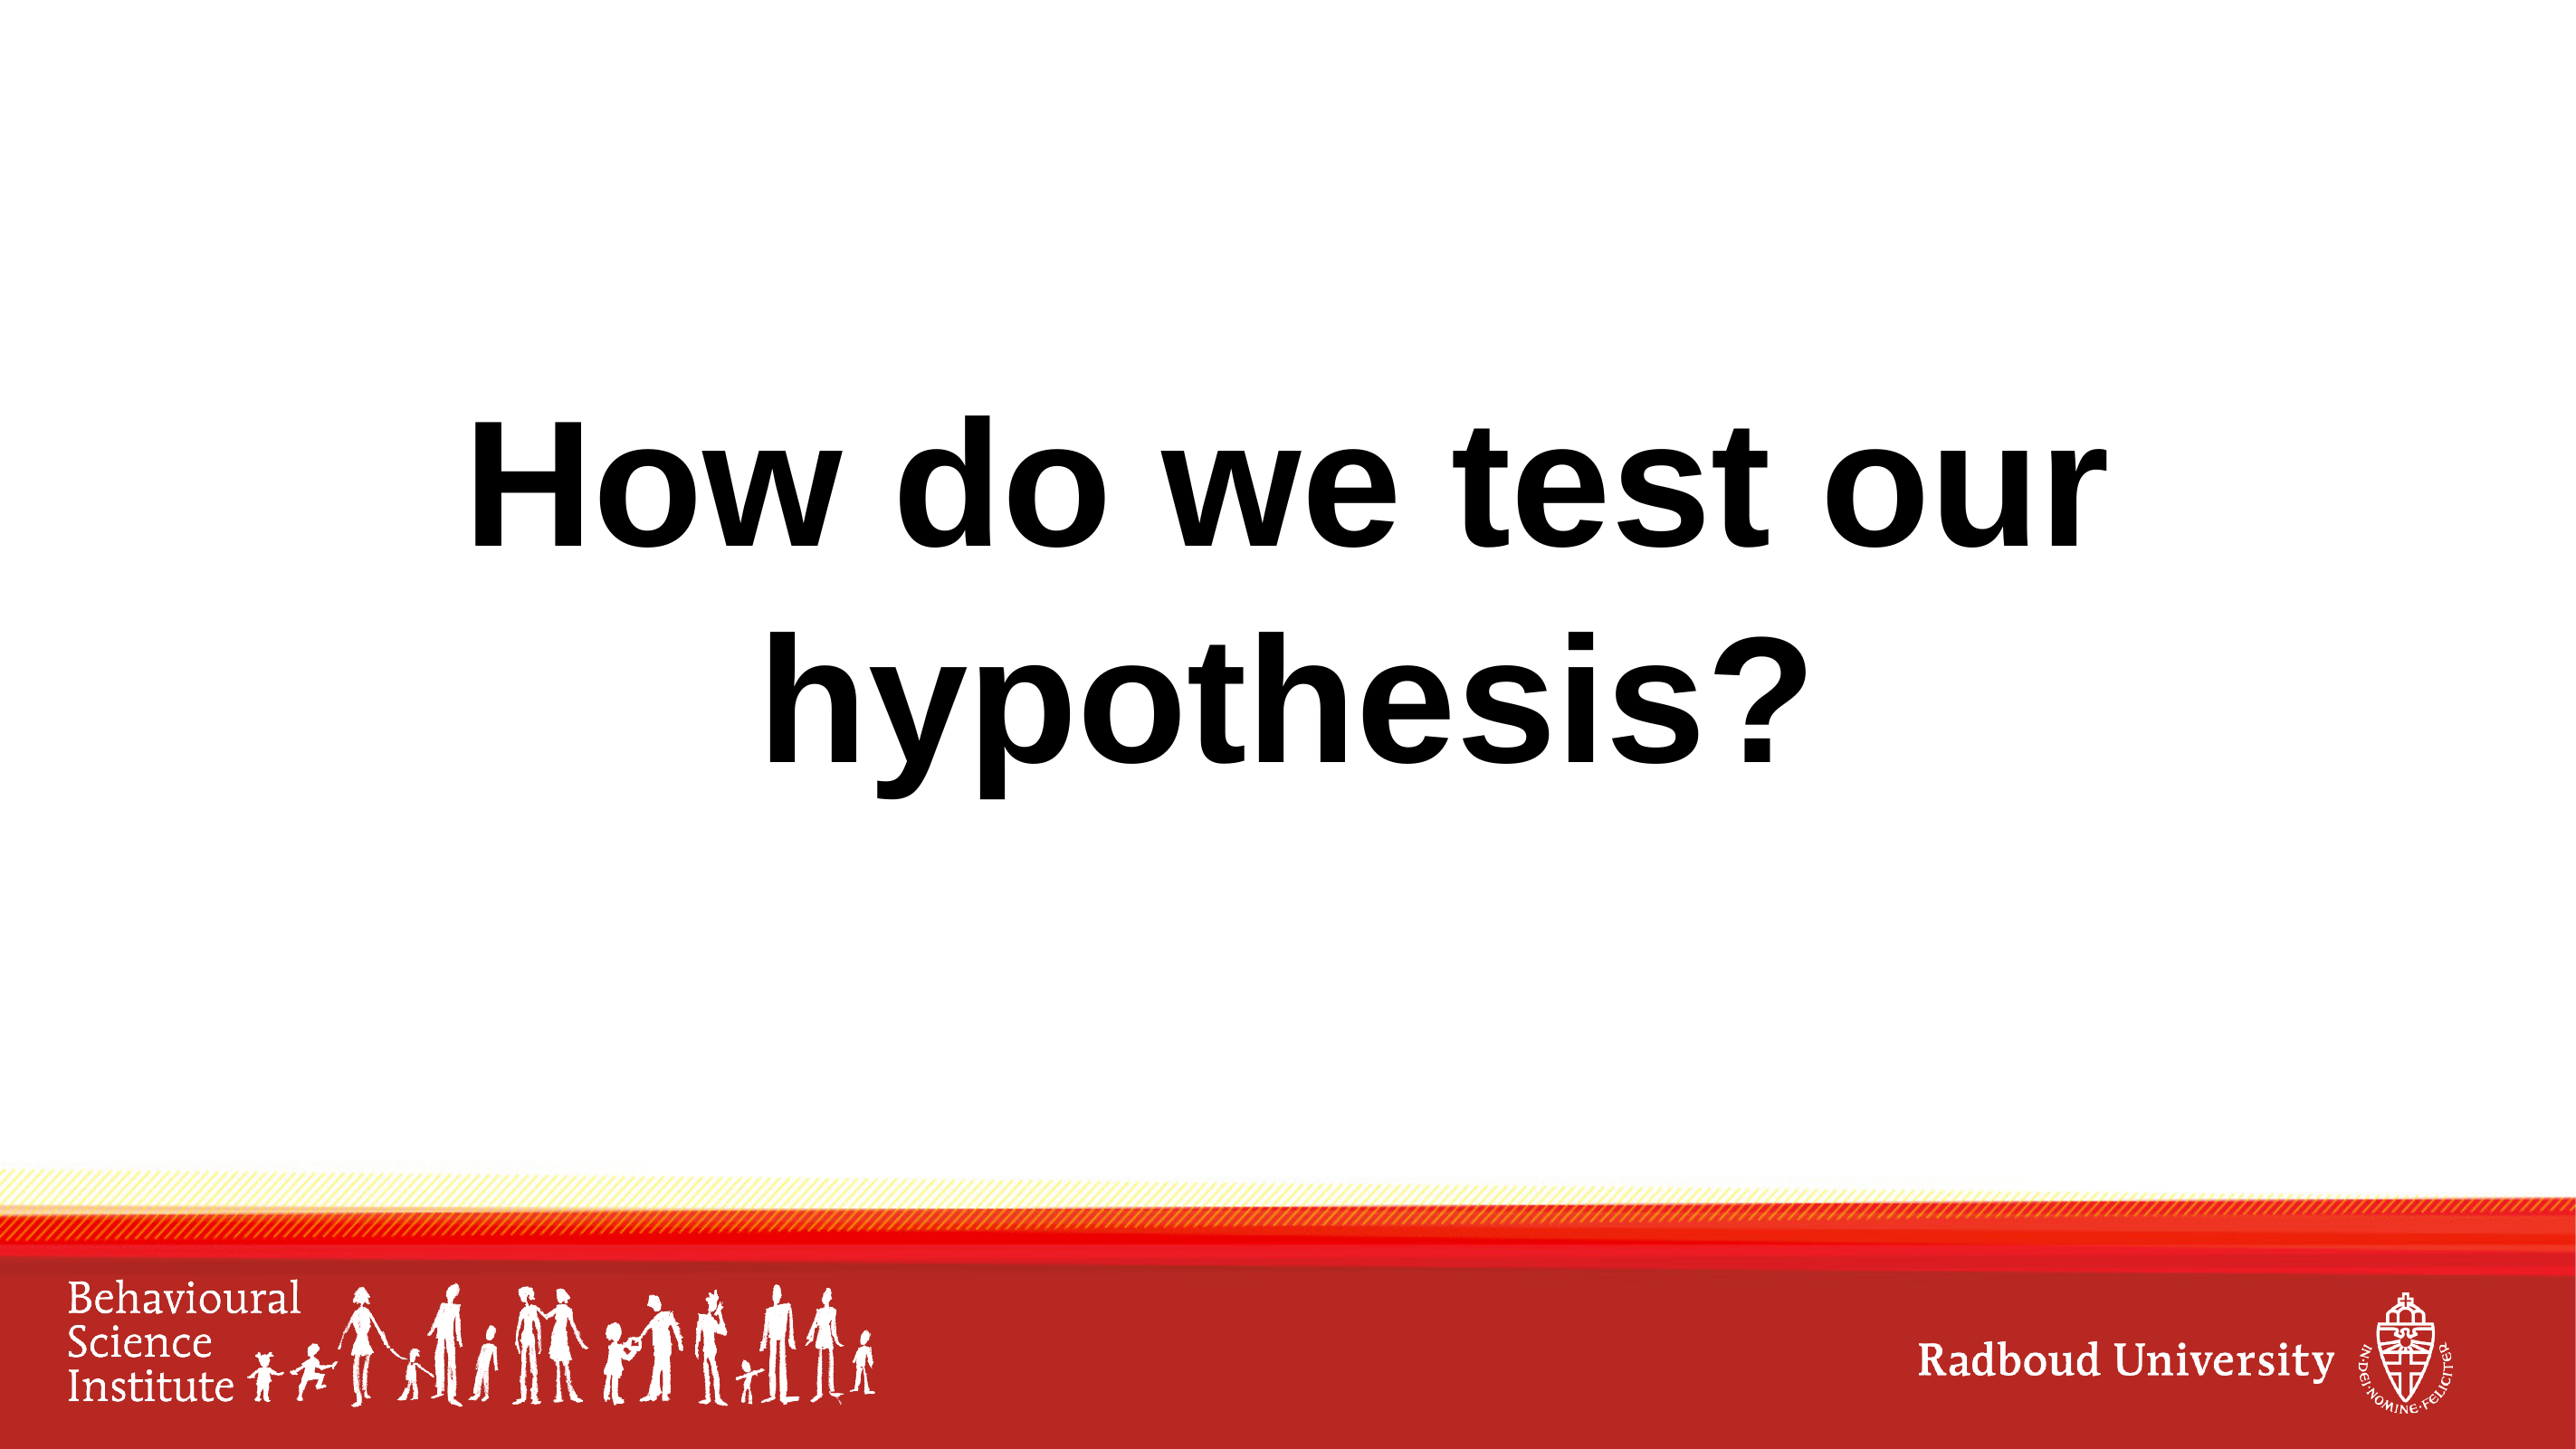

# How do we test our hypothesis?